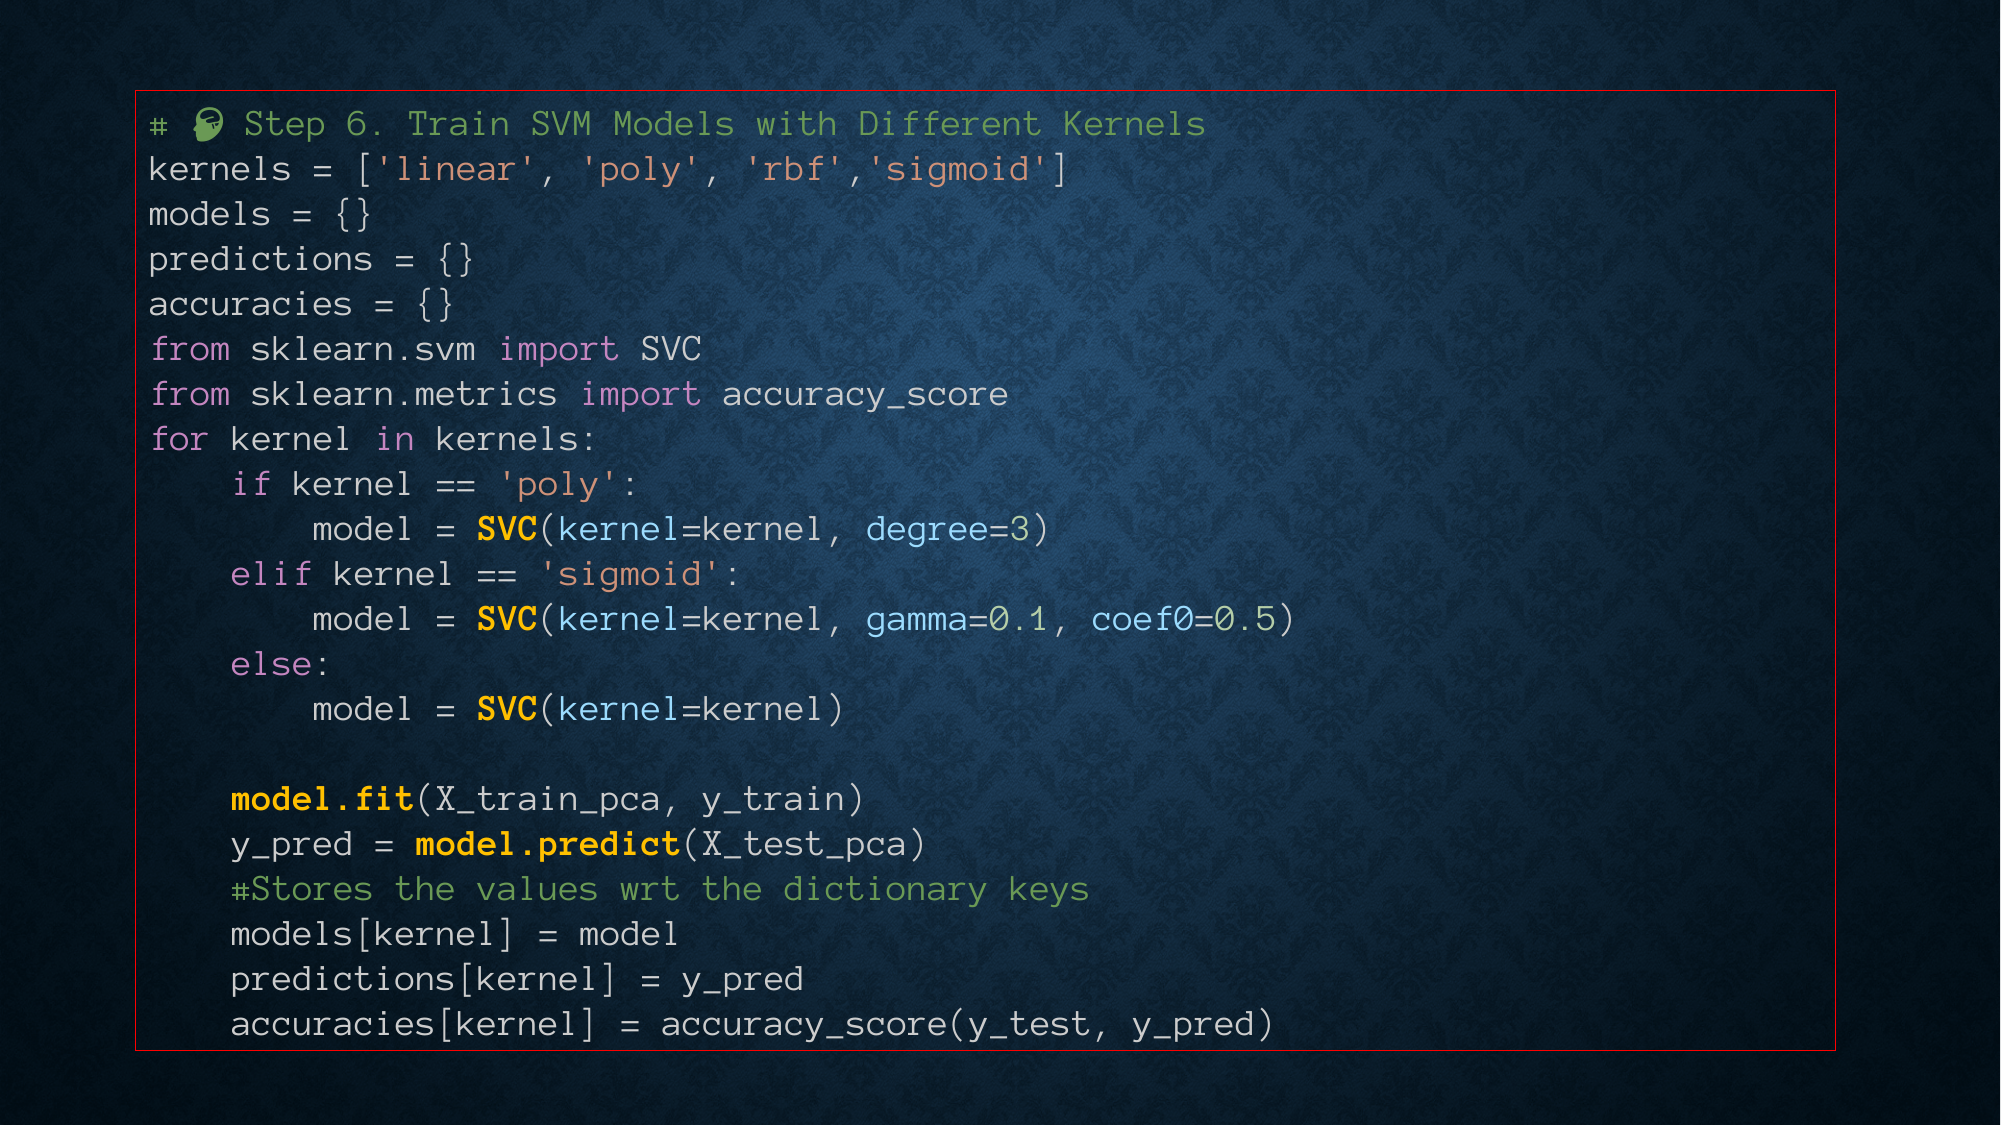

# 🧠 Step 6. Train SVM Models with Different Kernels
kernels = ['linear', 'poly', 'rbf','sigmoid']
models = {}
predictions = {}
accuracies = {}
from sklearn.svm import SVC
from sklearn.metrics import accuracy_score
for kernel in kernels:
    if kernel == 'poly':
        model = SVC(kernel=kernel, degree=3)
    elif kernel == 'sigmoid':
        model = SVC(kernel=kernel, gamma=0.1, coef0=0.5)
    else:
        model = SVC(kernel=kernel)

    model.fit(X_train_pca, y_train)
    y_pred = model.predict(X_test_pca)
    #Stores the values wrt the dictionary keys
    models[kernel] = model
    predictions[kernel] = y_pred
    accuracies[kernel] = accuracy_score(y_test, y_pred)